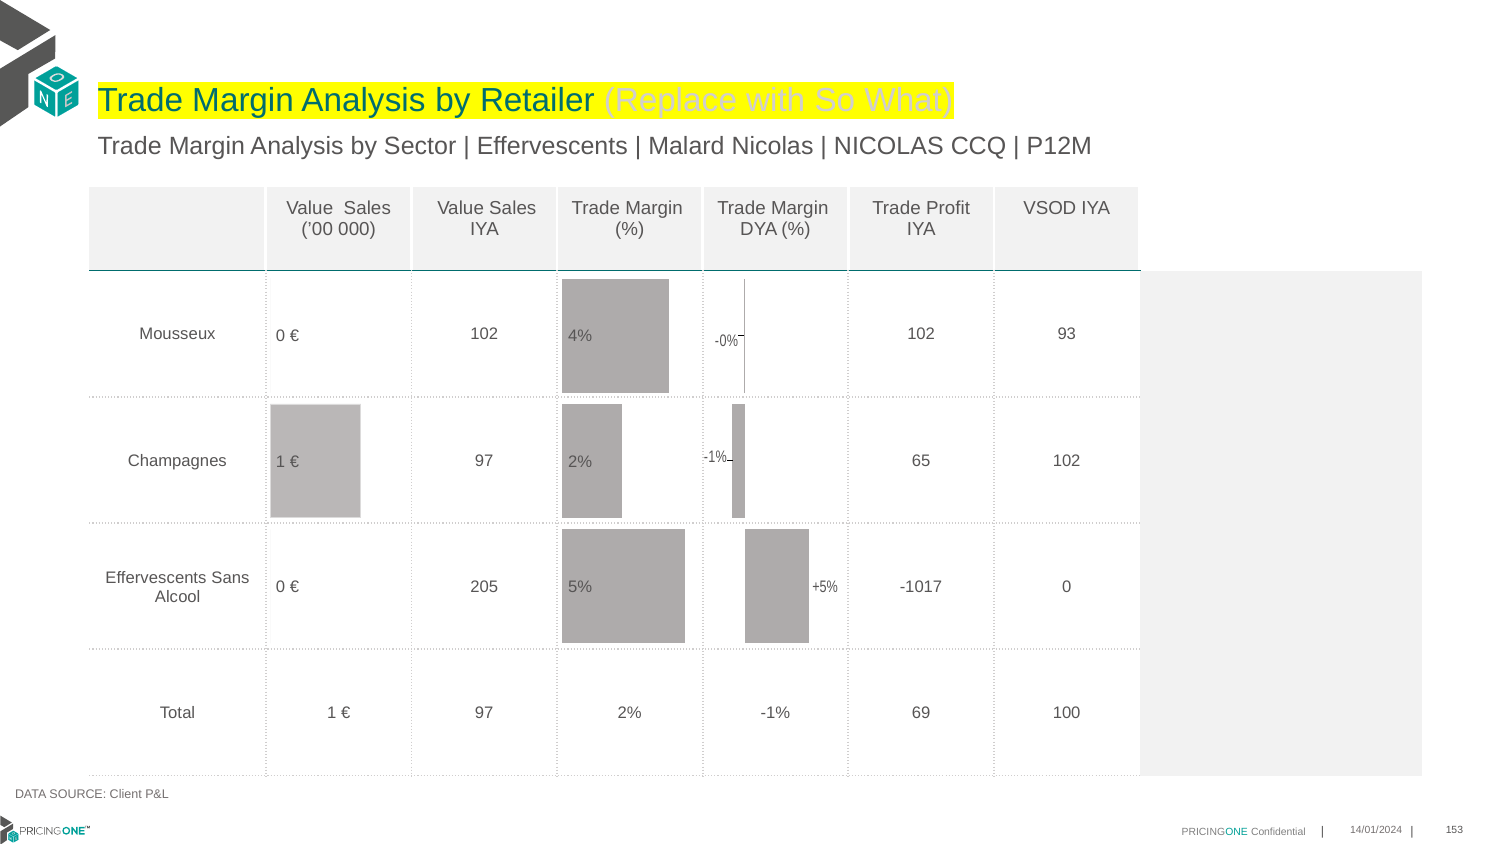

# Trade Margin Analysis by Retailer (Replace with So What)
Trade Margin Analysis by Sector | Effervescents | Malard Nicolas | NICOLAS CCQ | P12M
|  | Value Sales (’00 000) | Value Sales IYA | Trade Margin (%) | Trade Margin DYA (%) | Trade Profit IYA | VSOD IYA |  |
| --- | --- | --- | --- | --- | --- | --- | --- |
| Mousseux |  | 102 |  |  | 102 | 93 |  |
| Champagnes |  | 97 |  |  | 65 | 102 |  |
| Effervescents Sans Alcool |  | 205 |  |  | -1017 | 0 |  |
| Total | 1 € | 97 | 2% | -1% | 69 | 100 |  |

### Chart

| Category | Trade Margin DYA |
|---|---|
| Mousseux | -0.000841159093481543 |
| Champagnes | -0.010606857369549569 |
| Effervescents Sans Alcool | 0.053258669329115445 |
|  | None |

### Chart

| Category | Trade Margin % |
|---|---|
| Mousseux | 0.0395 |
| Champagnes | 0.0221 |
| Effervescents Sans Alcool | 0.0457 |
|  | None |

### Chart

| Category | Value Sales |
|---|---|
| Mousseux | 0.0 |
| Champagnes | 1.0 |
| Effervescents Sans Alcool | 0.0 |
|  | None |
DATA SOURCE: Client P&L

14/01/2024
153